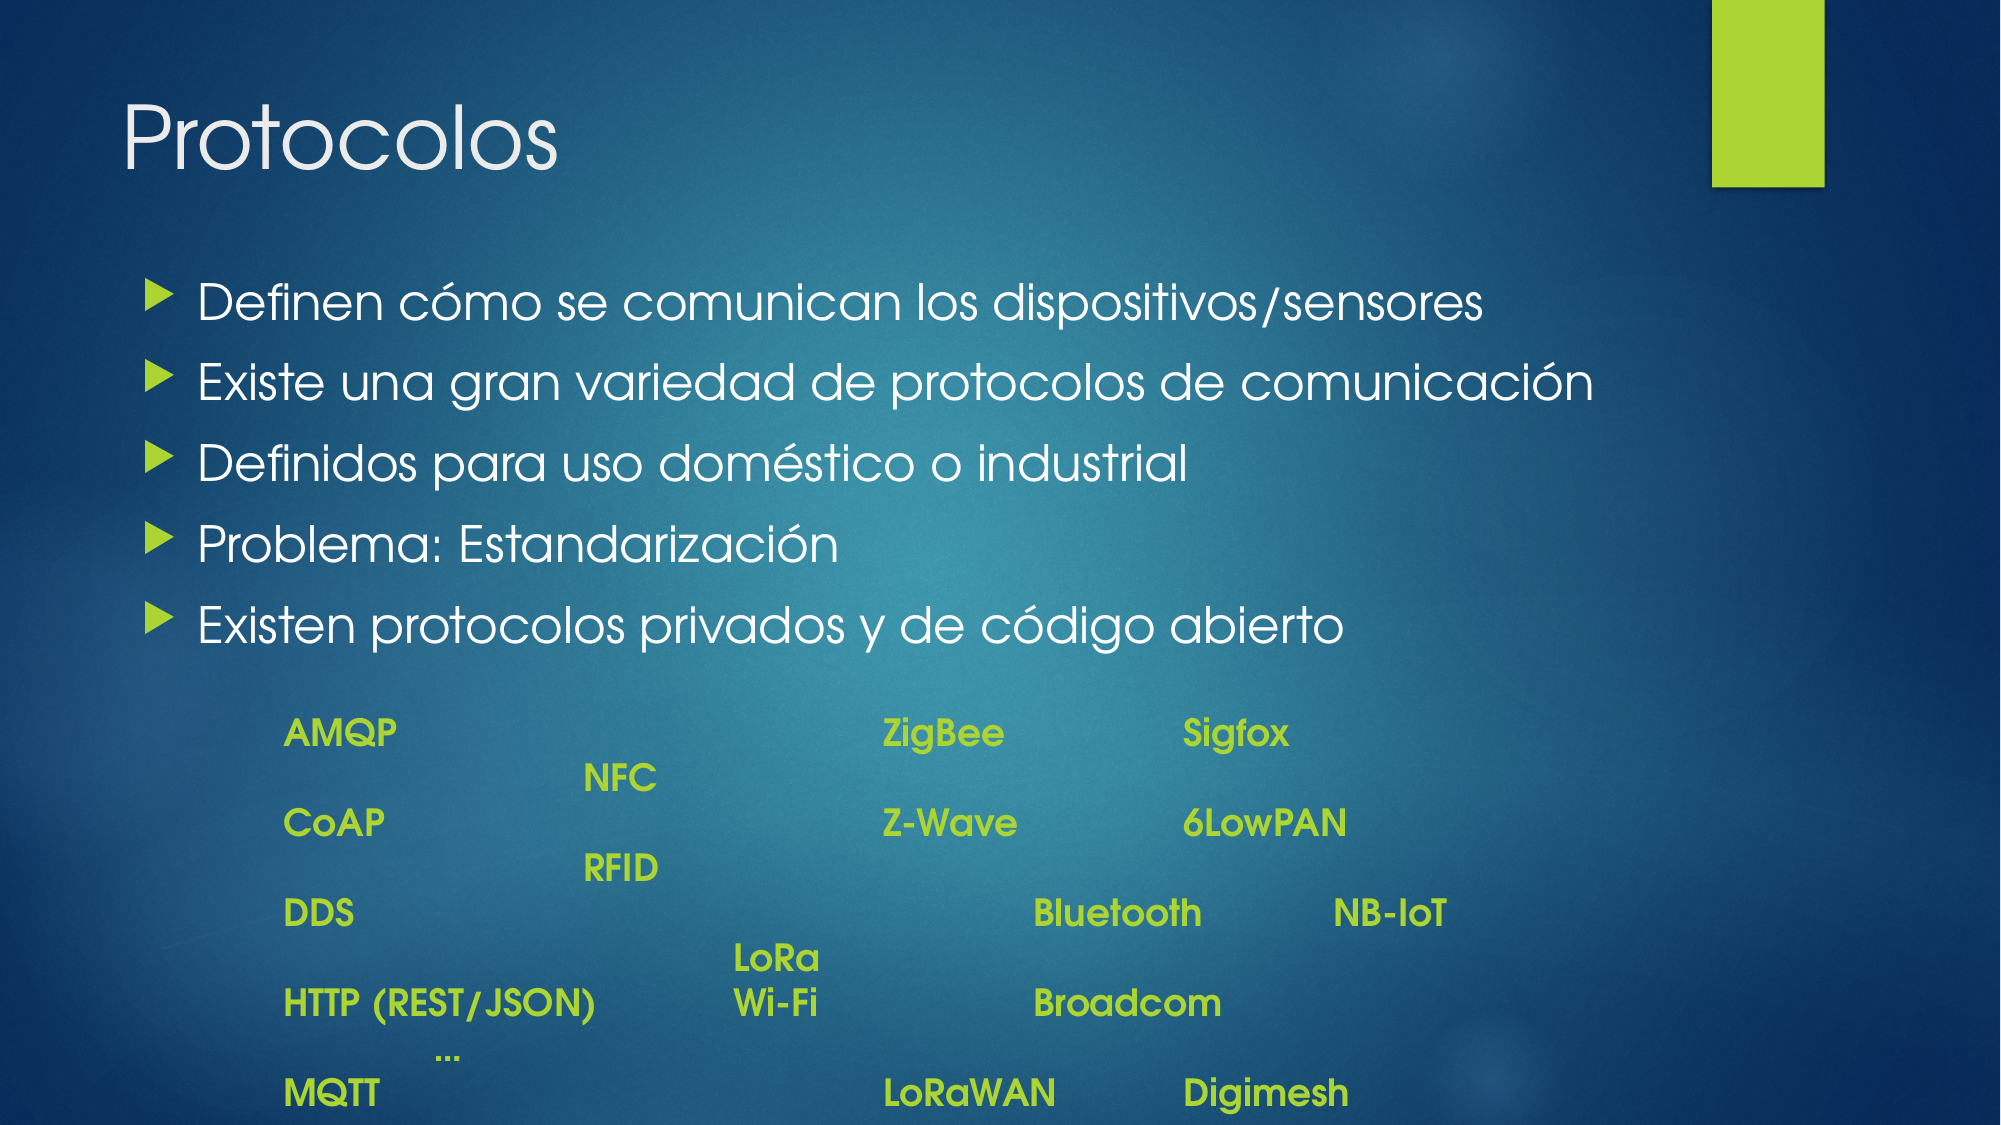

# Protocolos
Definen cómo se comunican los dispositivos/sensores
Existe una gran variedad de protocolos de comunicación
Definidos para uso doméstico o industrial
Problema: Estandarización
Existen protocolos privados y de código abierto
AMQP				ZigBee		Sigfox			NFC
CoAP				Z-Wave		6LowPAN		RFID
DDS					Bluetooth	NB-IoT			LoRa
HTTP (REST/JSON)	Wi-Fi		Broadcom		…
MQTT				LoRaWAN	Digimesh